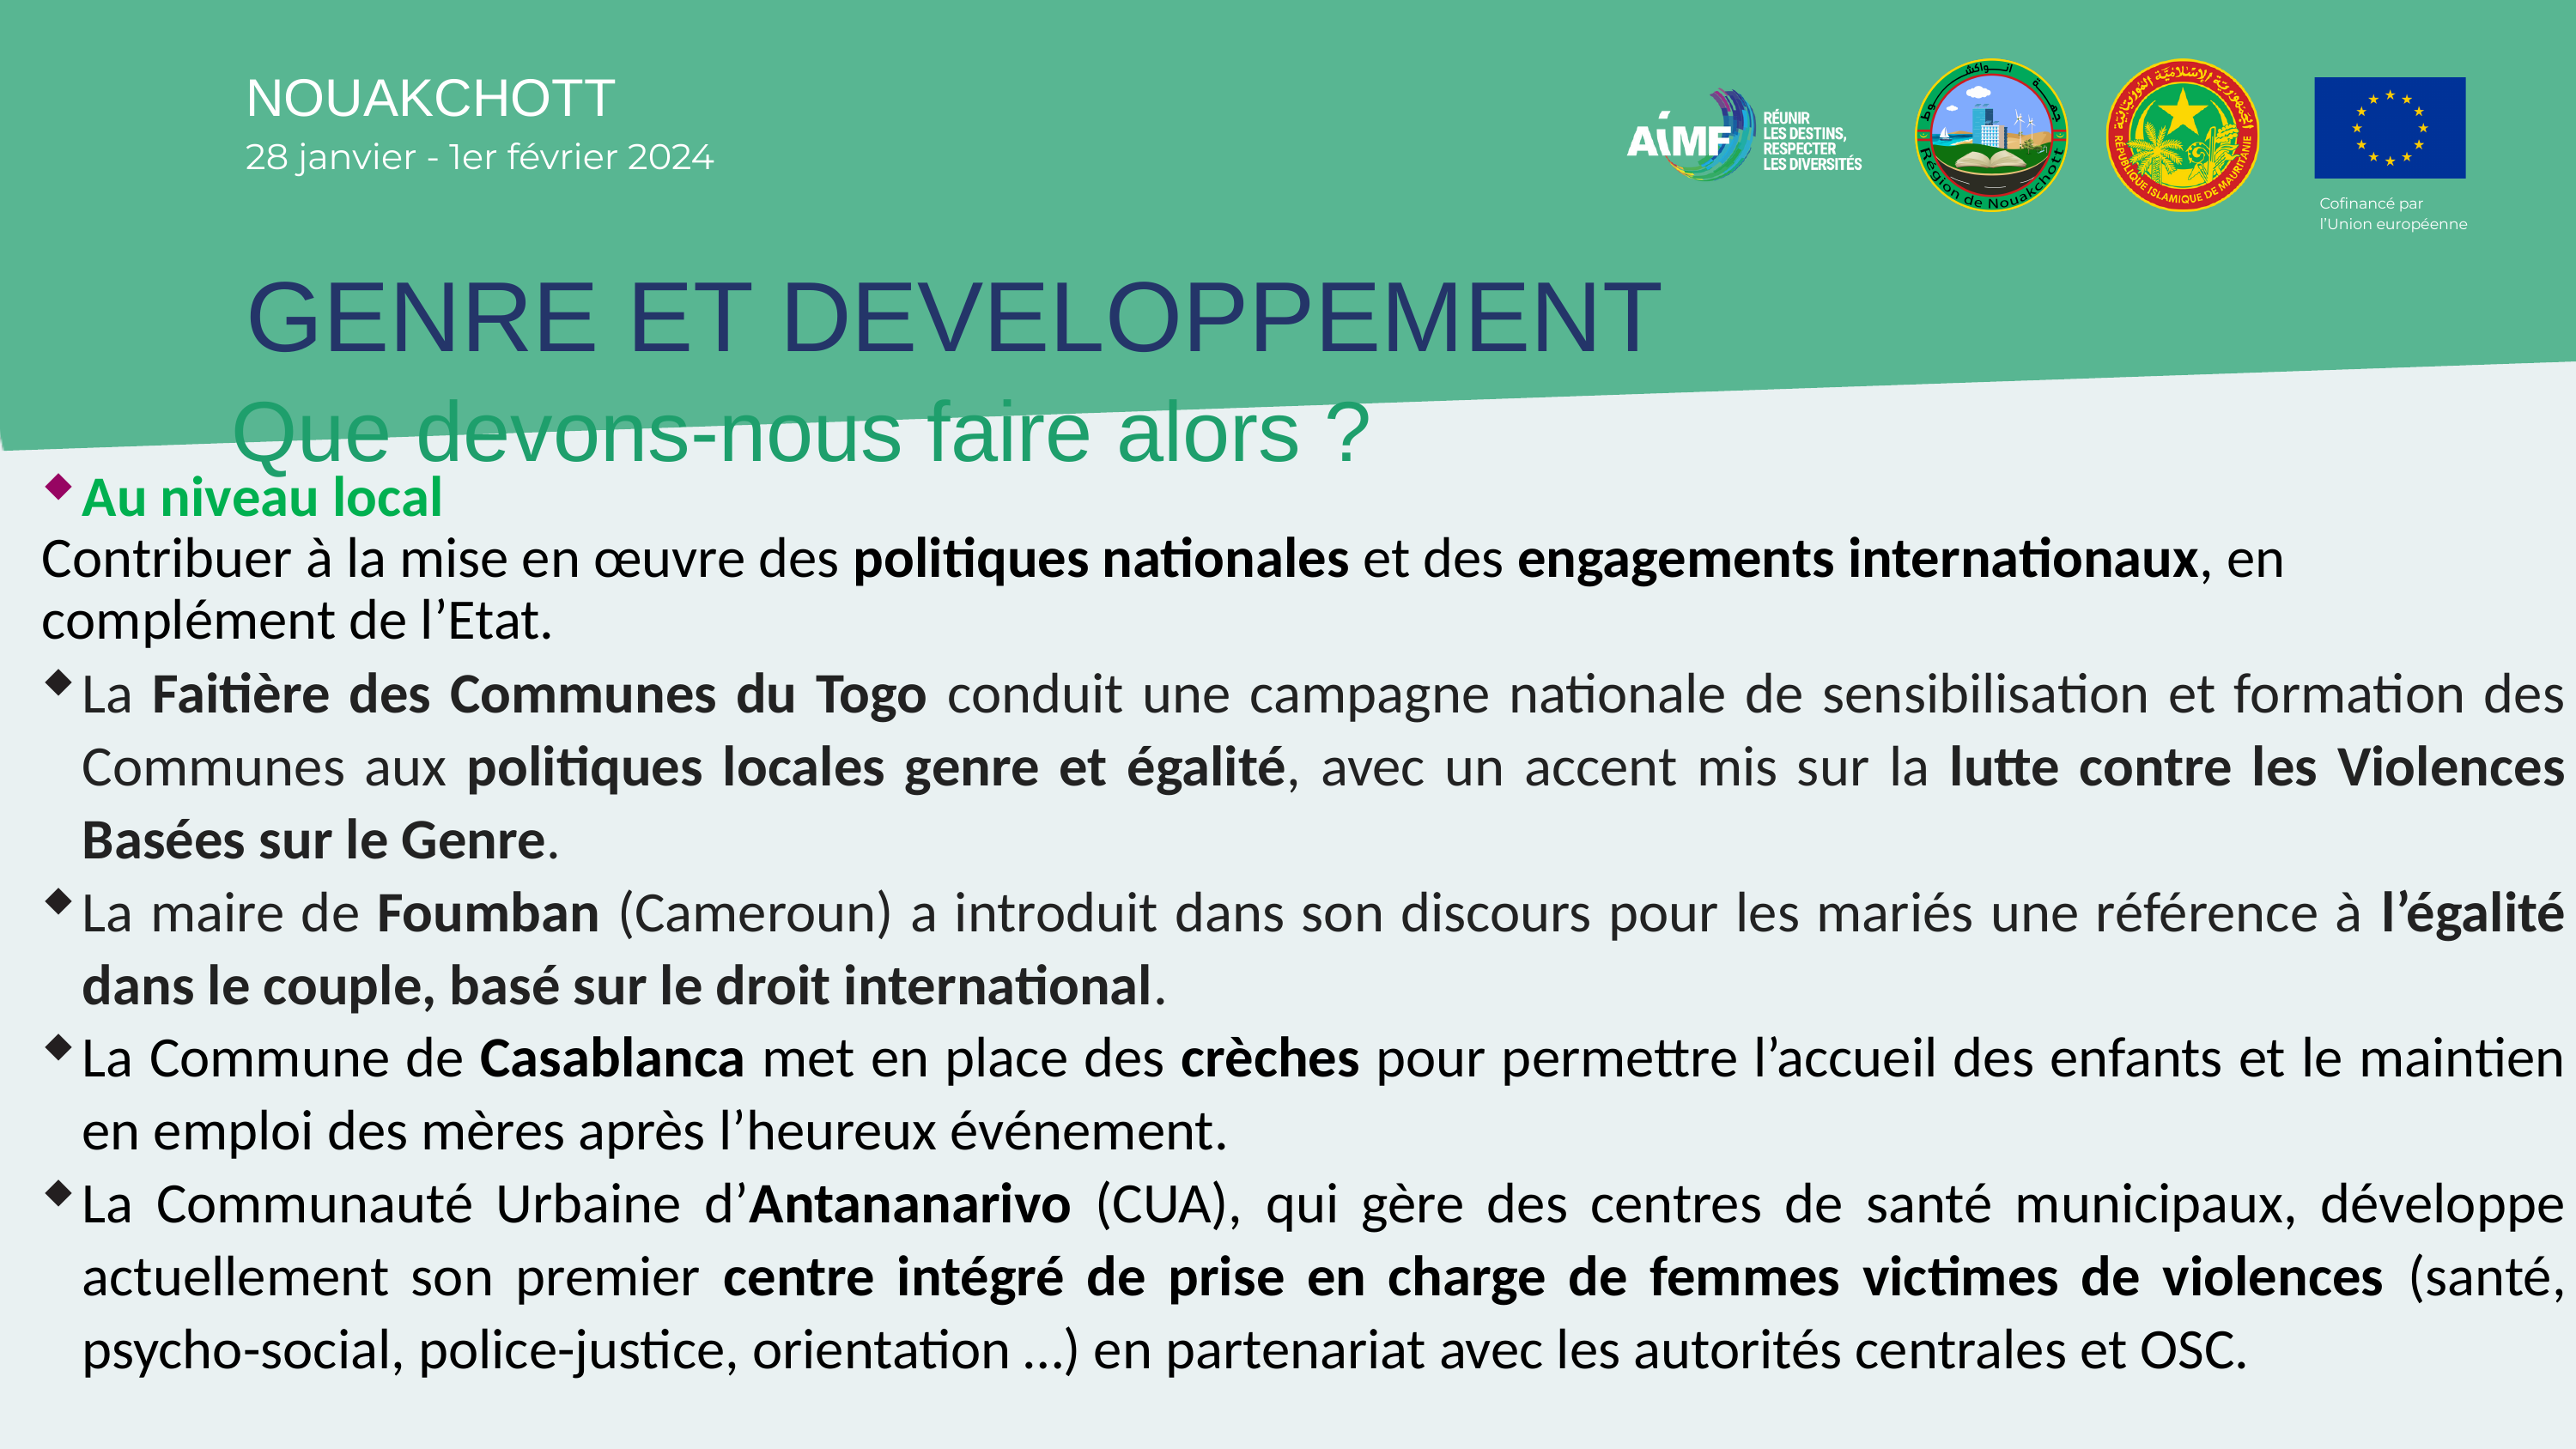

NOUAKCHOTT
28 janvier - 1er février 2024

Cofinancé par l’Union européenne
GENRE ET DEVELOPPEMENT

Au niveau local
Contribuer à la mise en œuvre des politiques nationales et des engagements internationaux, en complément de l’Etat.
La Faitière des Communes du Togo conduit une campagne nationale de sensibilisation et formation des Communes aux politiques locales genre et égalité, avec un accent mis sur la lutte contre les Violences Basées sur le Genre.
La maire de Foumban (Cameroun) a introduit dans son discours pour les mariés une référence à l’égalité dans le couple, basé sur le droit international.
La Commune de Casablanca met en place des crèches pour permettre l’accueil des enfants et le maintien en emploi des mères après l’heureux événement.
La Communauté Urbaine d’Antananarivo (CUA), qui gère des centres de santé municipaux, développe actuellement son premier centre intégré de prise en charge de femmes victimes de violences (santé, psycho-social, police-justice, orientation …) en partenariat avec les autorités centrales et OSC.
Que devons-nous faire alors ?